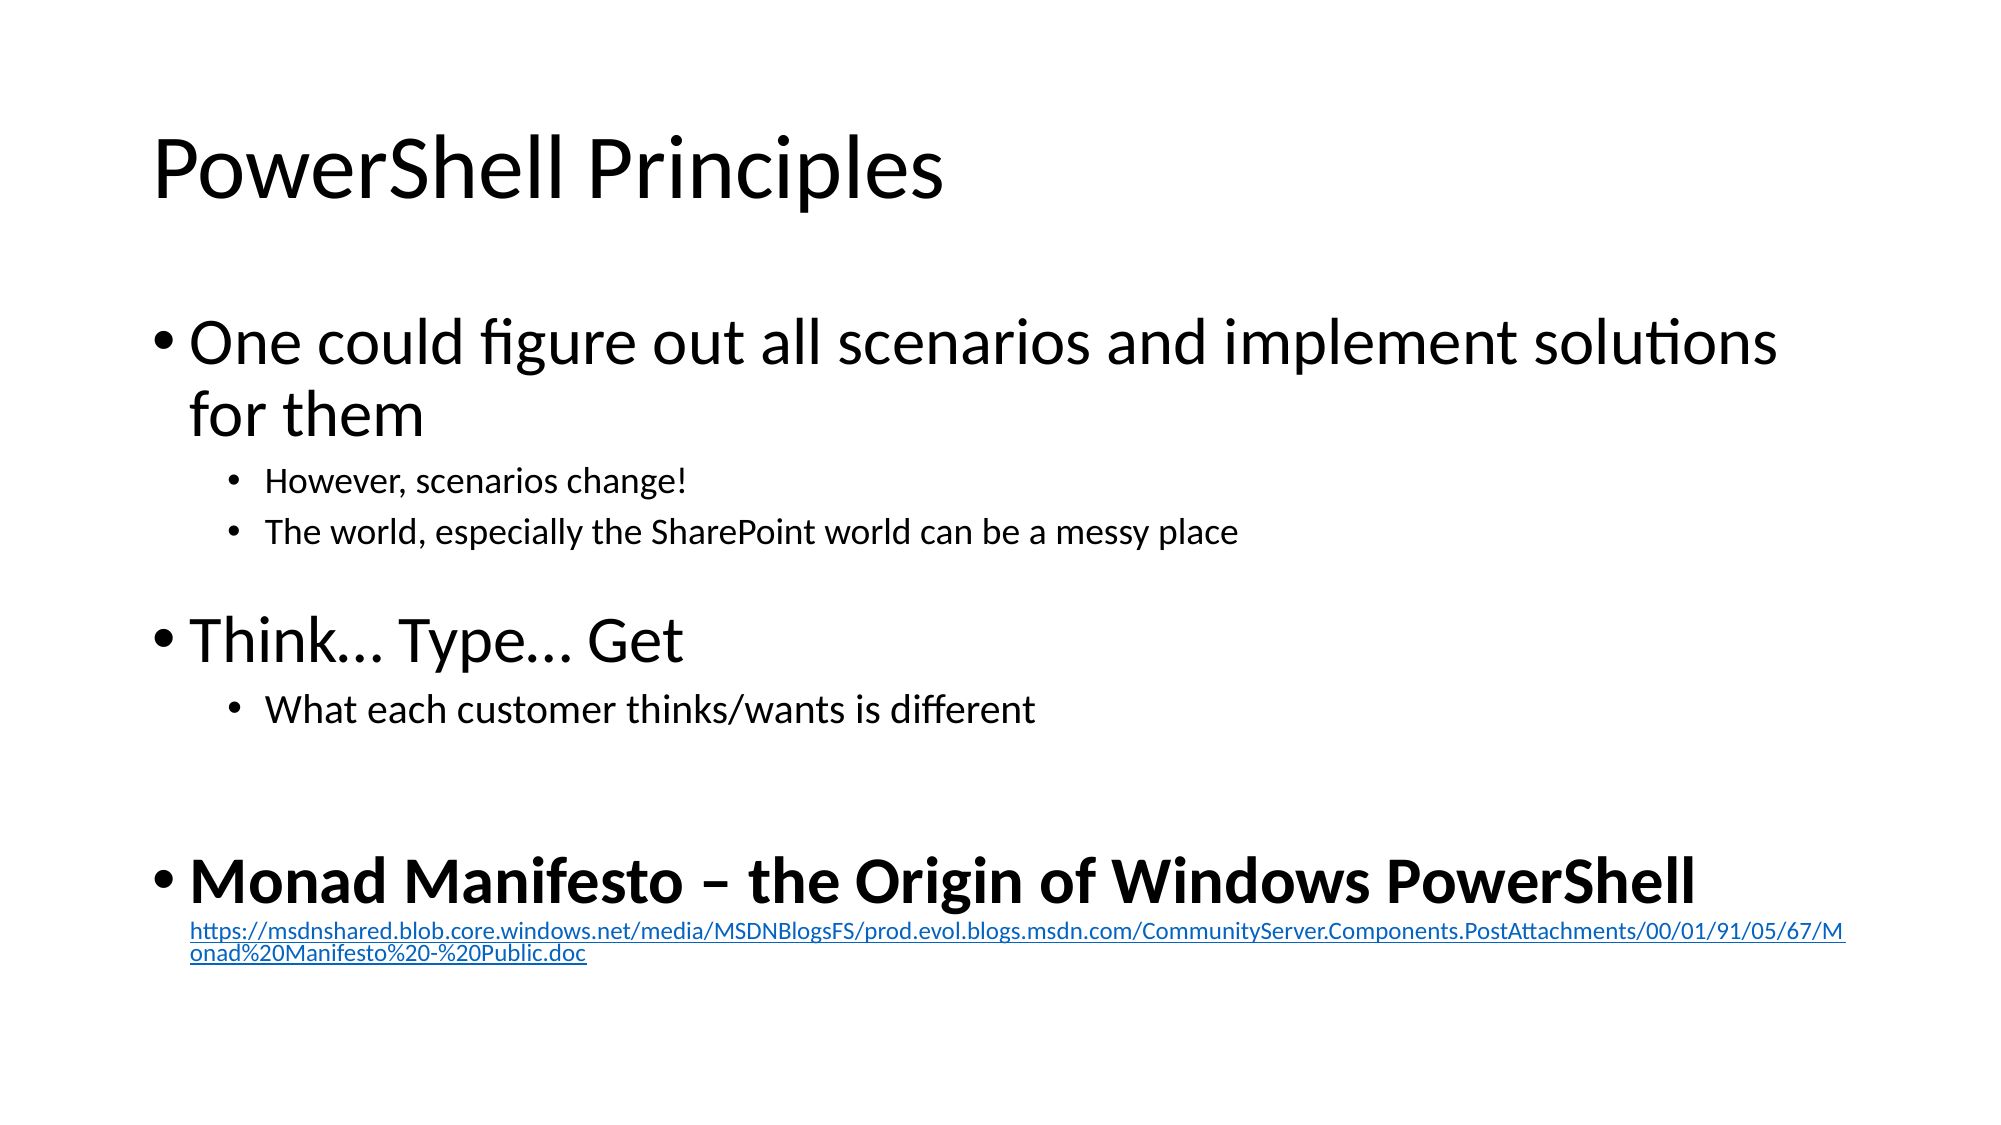

# PowerShell Principles
One could figure out all scenarios and implement solutions for them
However, scenarios change!
The world, especially the SharePoint world can be a messy place
Think… Type… Get
What each customer thinks/wants is different

Monad Manifesto – the Origin of Windows PowerShell
https://msdnshared.blob.core.windows.net/media/MSDNBlogsFS/prod.evol.blogs.msdn.com/CommunityServer.Components.PostAttachments/00/01/91/05/67/Monad%20Manifesto%20-%20Public.doc